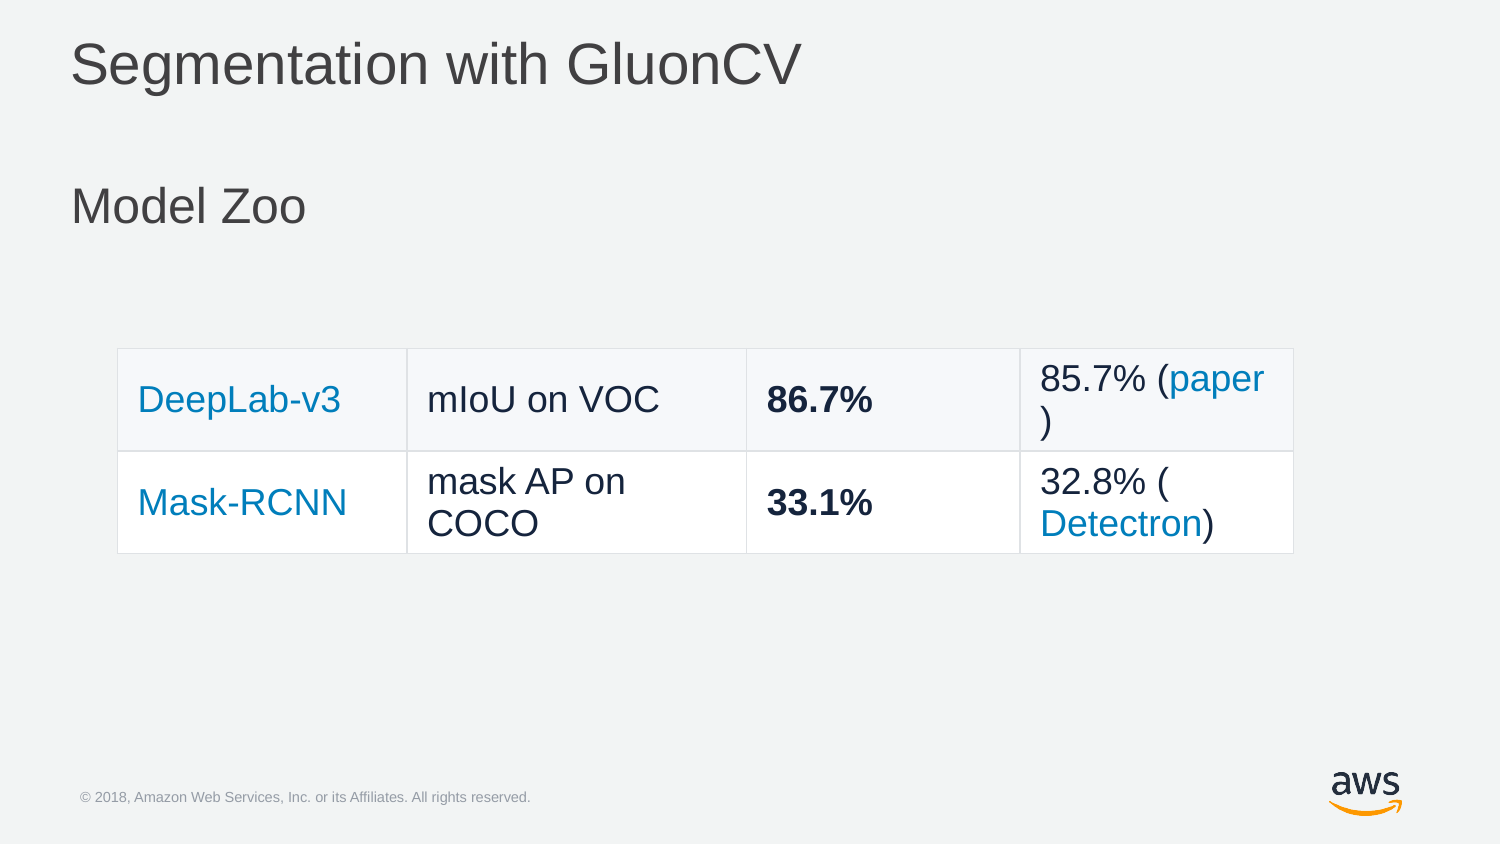

# Segmentation with GluonCV
Model Zoo

| DeepLab-v3 | mIoU on VOC | 86.7% | 85.7% (paper) |
| --- | --- | --- | --- |
| Mask-RCNN | mask AP on COCO | 33.1% | 32.8% (Detectron) |